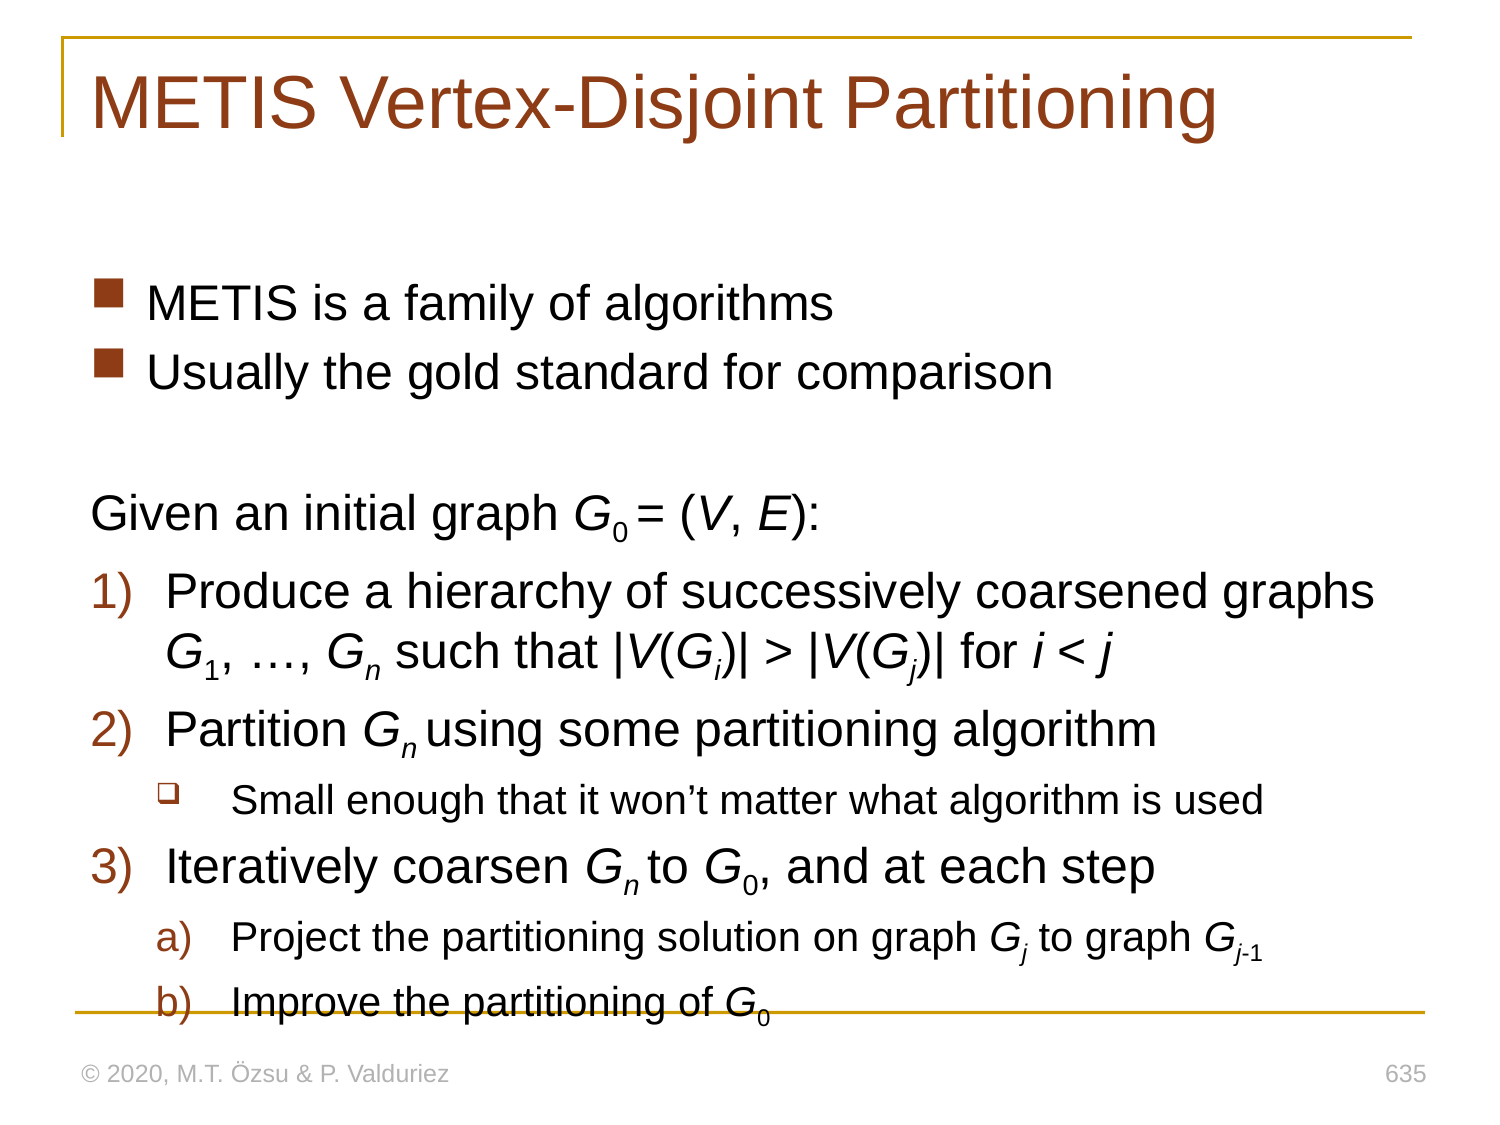

# METIS Vertex-Disjoint Partitioning
METIS is a family of algorithms
Usually the gold standard for comparison

Given an initial graph G0 = (V, E):
Produce a hierarchy of successively coarsened graphs G1, …, Gn such that |V(Gi)| > |V(Gj)| for i < j
Partition Gn using some partitioning algorithm
Small enough that it won’t matter what algorithm is used
Iteratively coarsen Gn to G0, and at each step
Project the partitioning solution on graph Gj to graph Gj-1
Improve the partitioning of G0
© 2020, M.T. Özsu & P. Valduriez
635